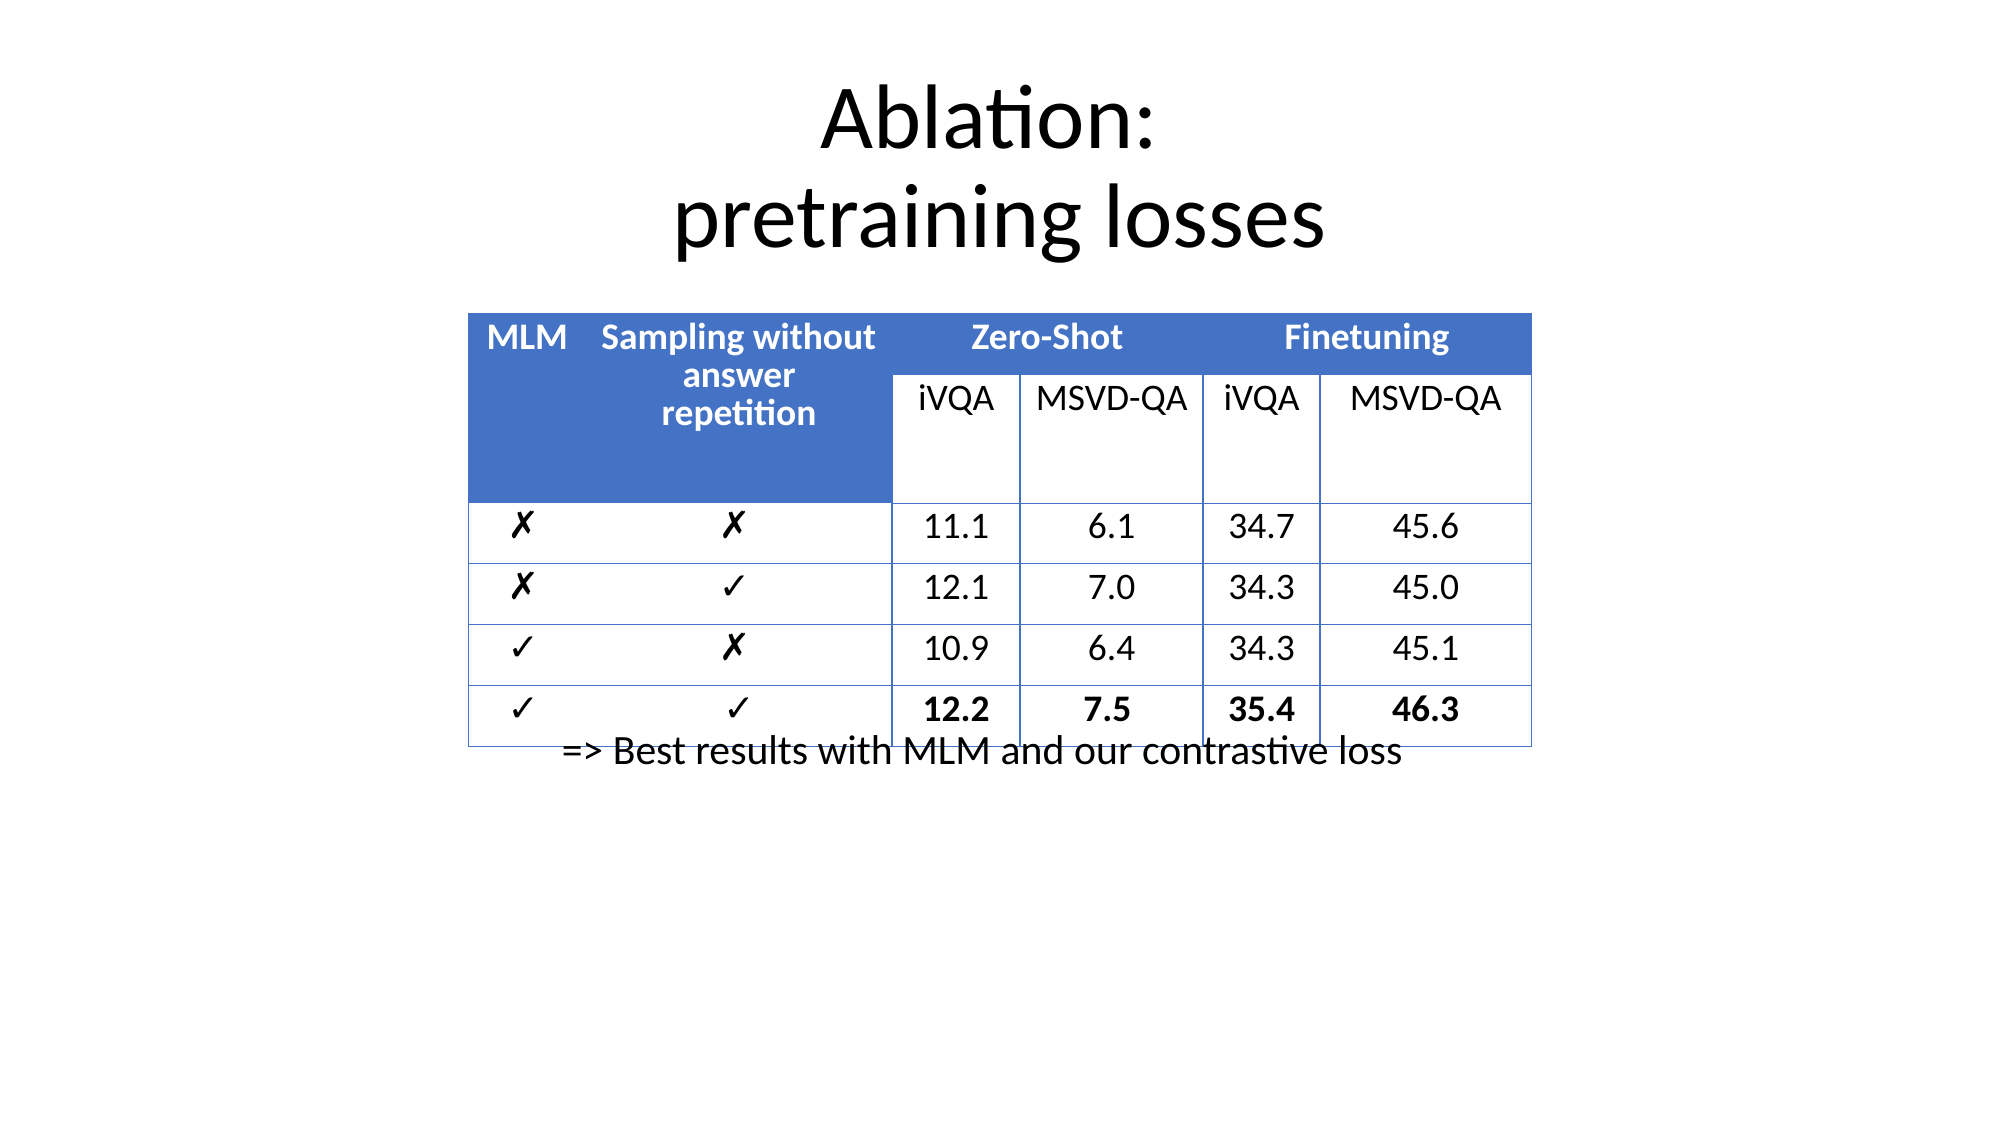

# Ablation: pretraining losses
| MLM | Sampling without answer repetition | Zero-Shot |  | Finetuning |  |
| --- | --- | --- | --- | --- | --- |
|  |  | iVQA | MSVD-QA | iVQA | MSVD-QA |
| ✗ | ✗ | 11.1 | 6.1 | 34.7 | 45.6 |
| ✗ | ✓ | 12.1 | 7.0 | 34.3 | 45.0 |
| ✓ | ✗ | 10.9 | 6.4 | 34.3 | 45.1 |
| ✓ | ✓ | 12.2 | 7.5 | 35.4 | 46.3 |
=> Best results with MLM and our contrastive loss